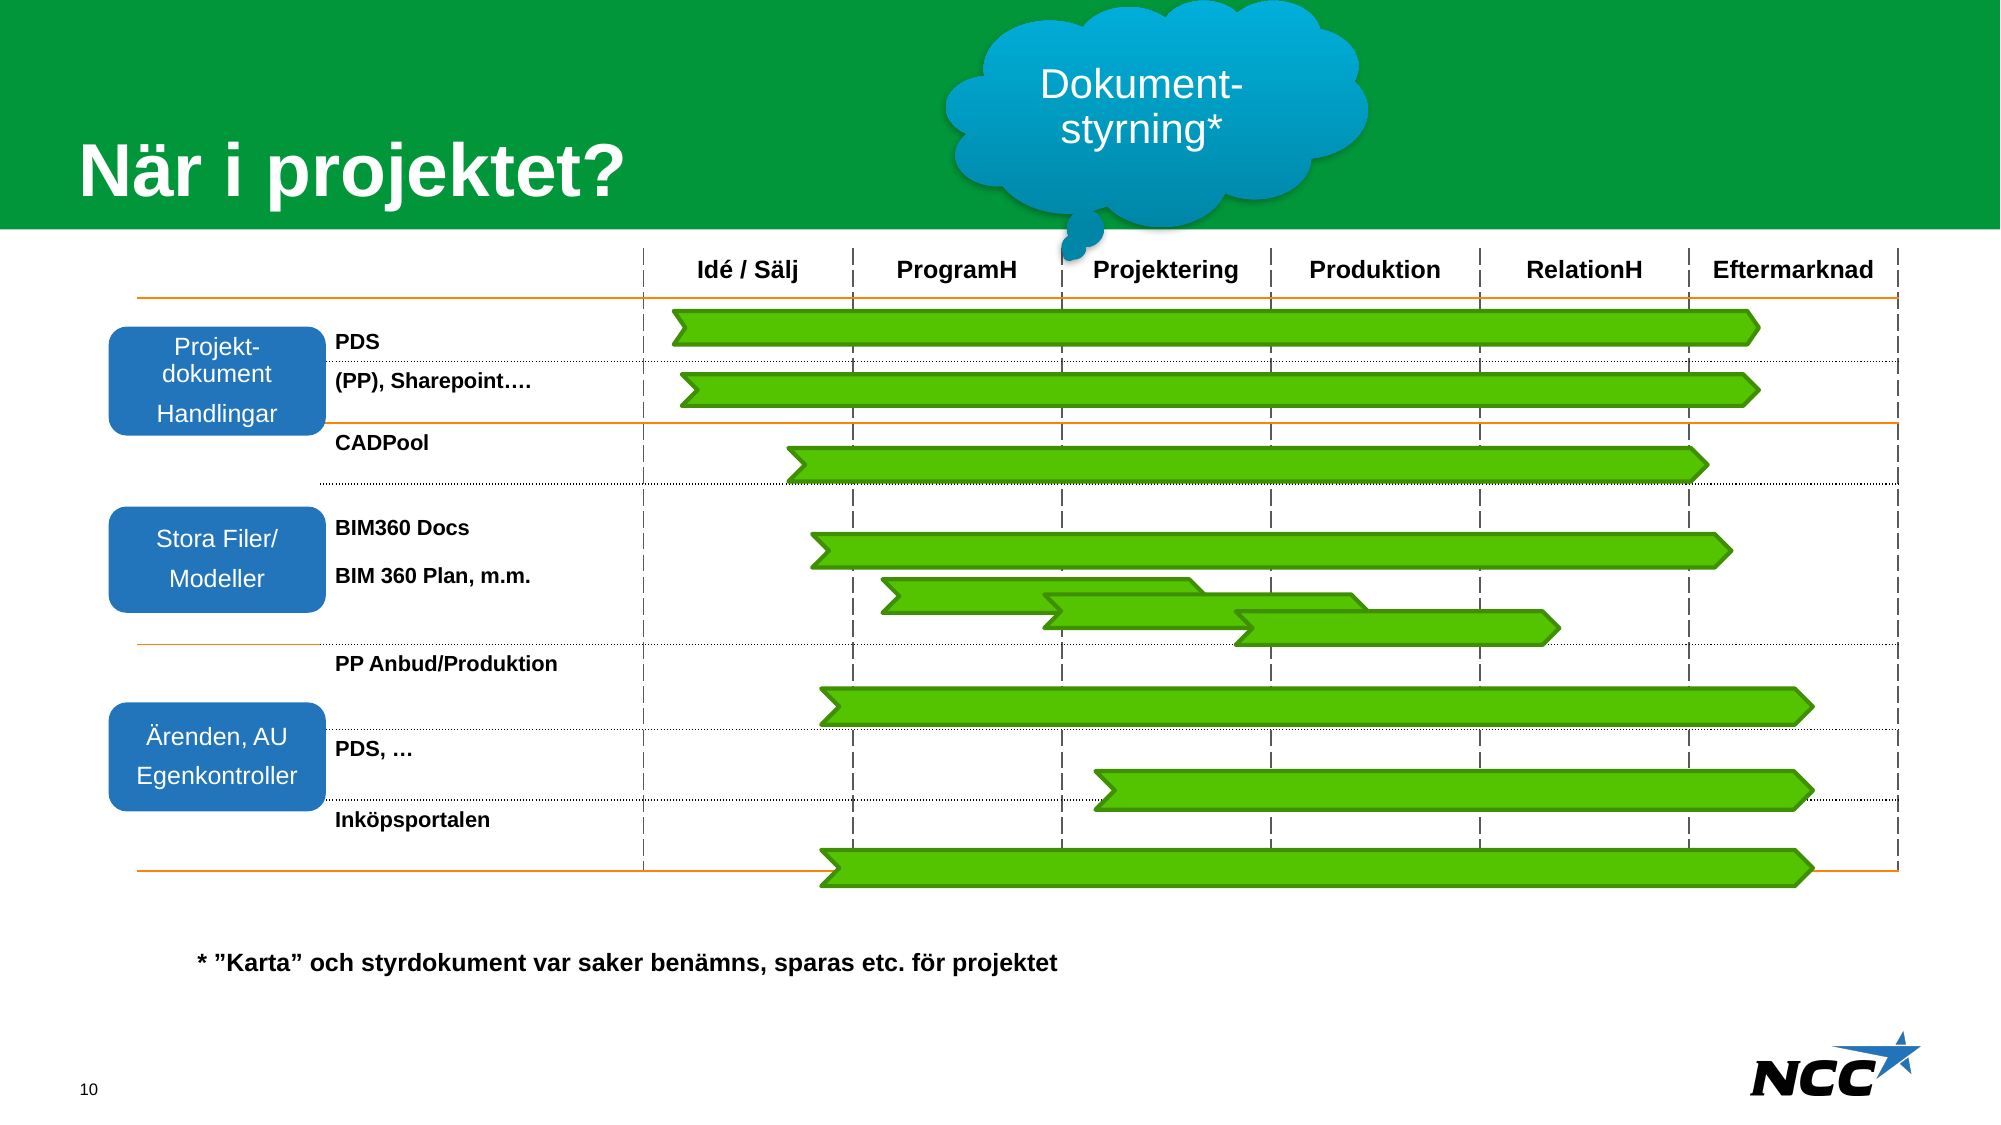

Dokument-styrning*
# När i projektet?
|  |  | Idé / Sälj | ProgramH | Projektering | Produktion | RelationH | Eftermarknad |
| --- | --- | --- | --- | --- | --- | --- | --- |
|  | PDS |  |  |  |  |  |  |
|  | (PP), Sharepoint…. |  |  |  |  |  |  |
|  | CADPool |  |  |  |  |  |  |
|  | BIM360 Docs BIM 360 Plan, m.m. |  |  |  |  |  |  |
|  | PP Anbud/Produktion |  |  |  |  |  |  |
|  | PDS, … |  |  |  |  |  |  |
|  | Inköpsportalen |  |  |  |  |  |  |

Projekt-dokument
Handlingar

Stora Filer/
Modeller

Ärenden, AU
Egenkontroller

* ”Karta” och styrdokument var saker benämns, sparas etc. för projektet
10